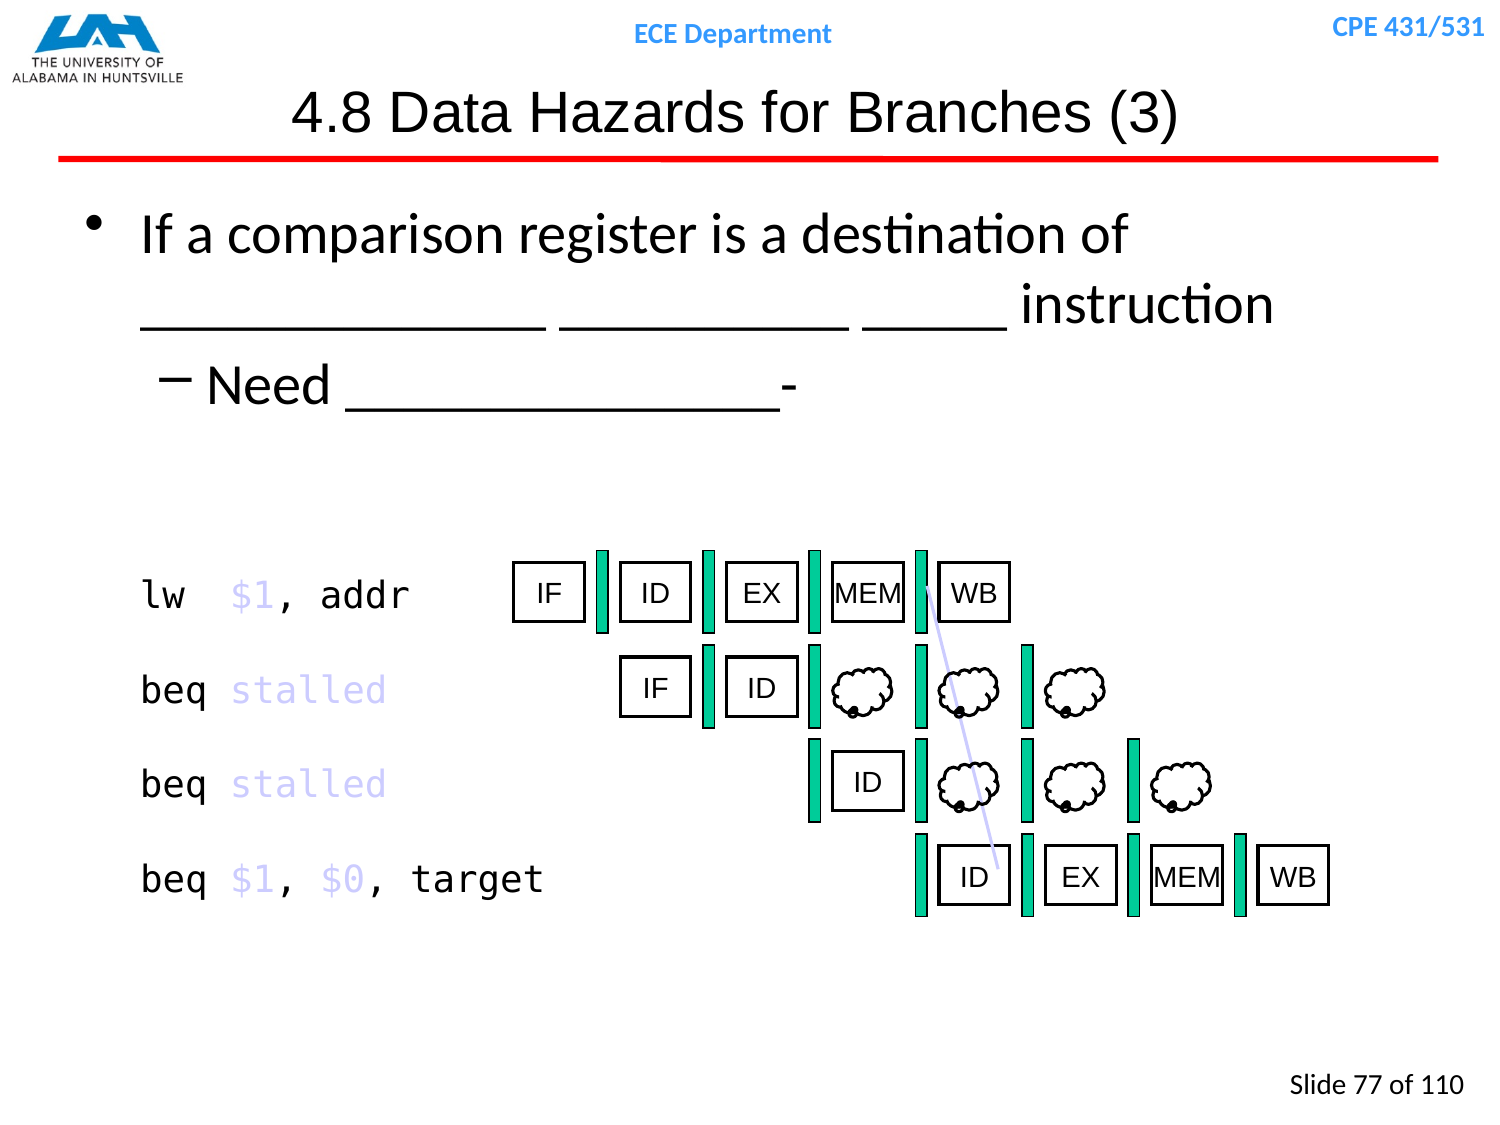

# 4.8 Data Hazards for Branches (3)
If a comparison register is a destination of ______________ __________ _____ instruction
Need _______________-

IF
ID
EX
MEM
WB
lw  $1, addr

IF
ID
beq stalled

ID
beq stalled

ID
EX
MEM
WB
beq $1, $0, target